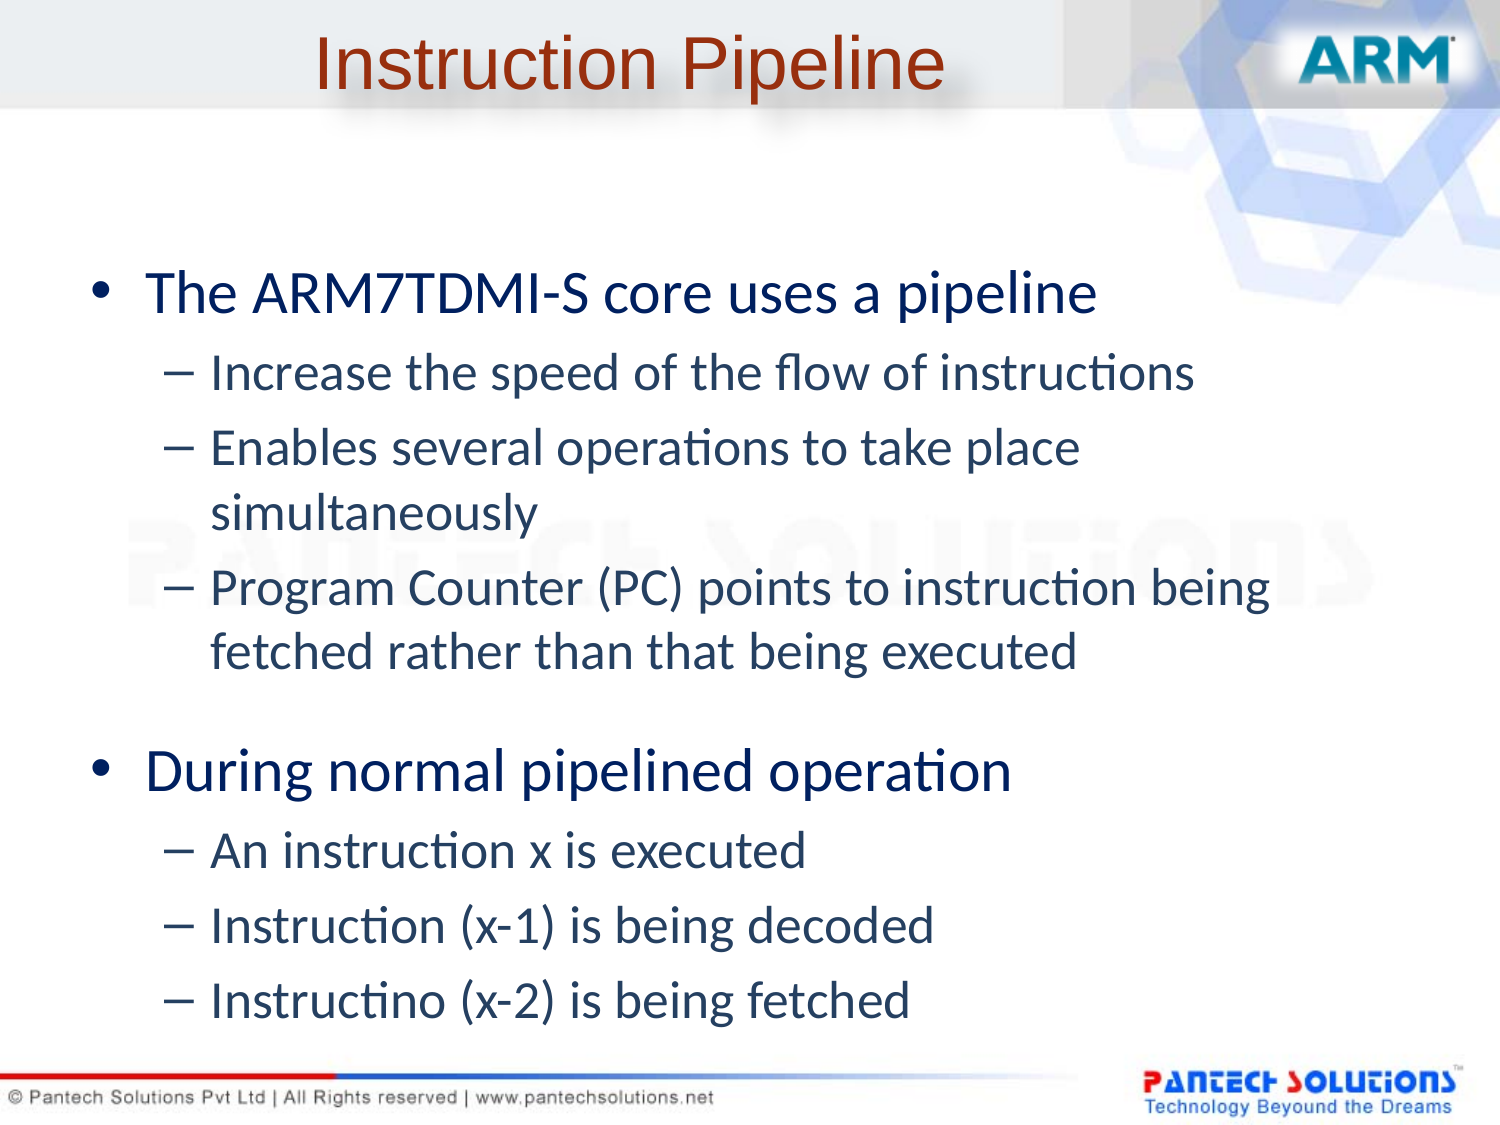

# Instruction Pipeline
The ARM7TDMI-S core uses a pipeline
Increase the speed of the flow of instructions
Enables several operations to take place simultaneously
Program Counter (PC) points to instruction being fetched rather than that being executed
During normal pipelined operation
An instruction x is executed
Instruction (x-1) is being decoded
Instructino (x-2) is being fetched